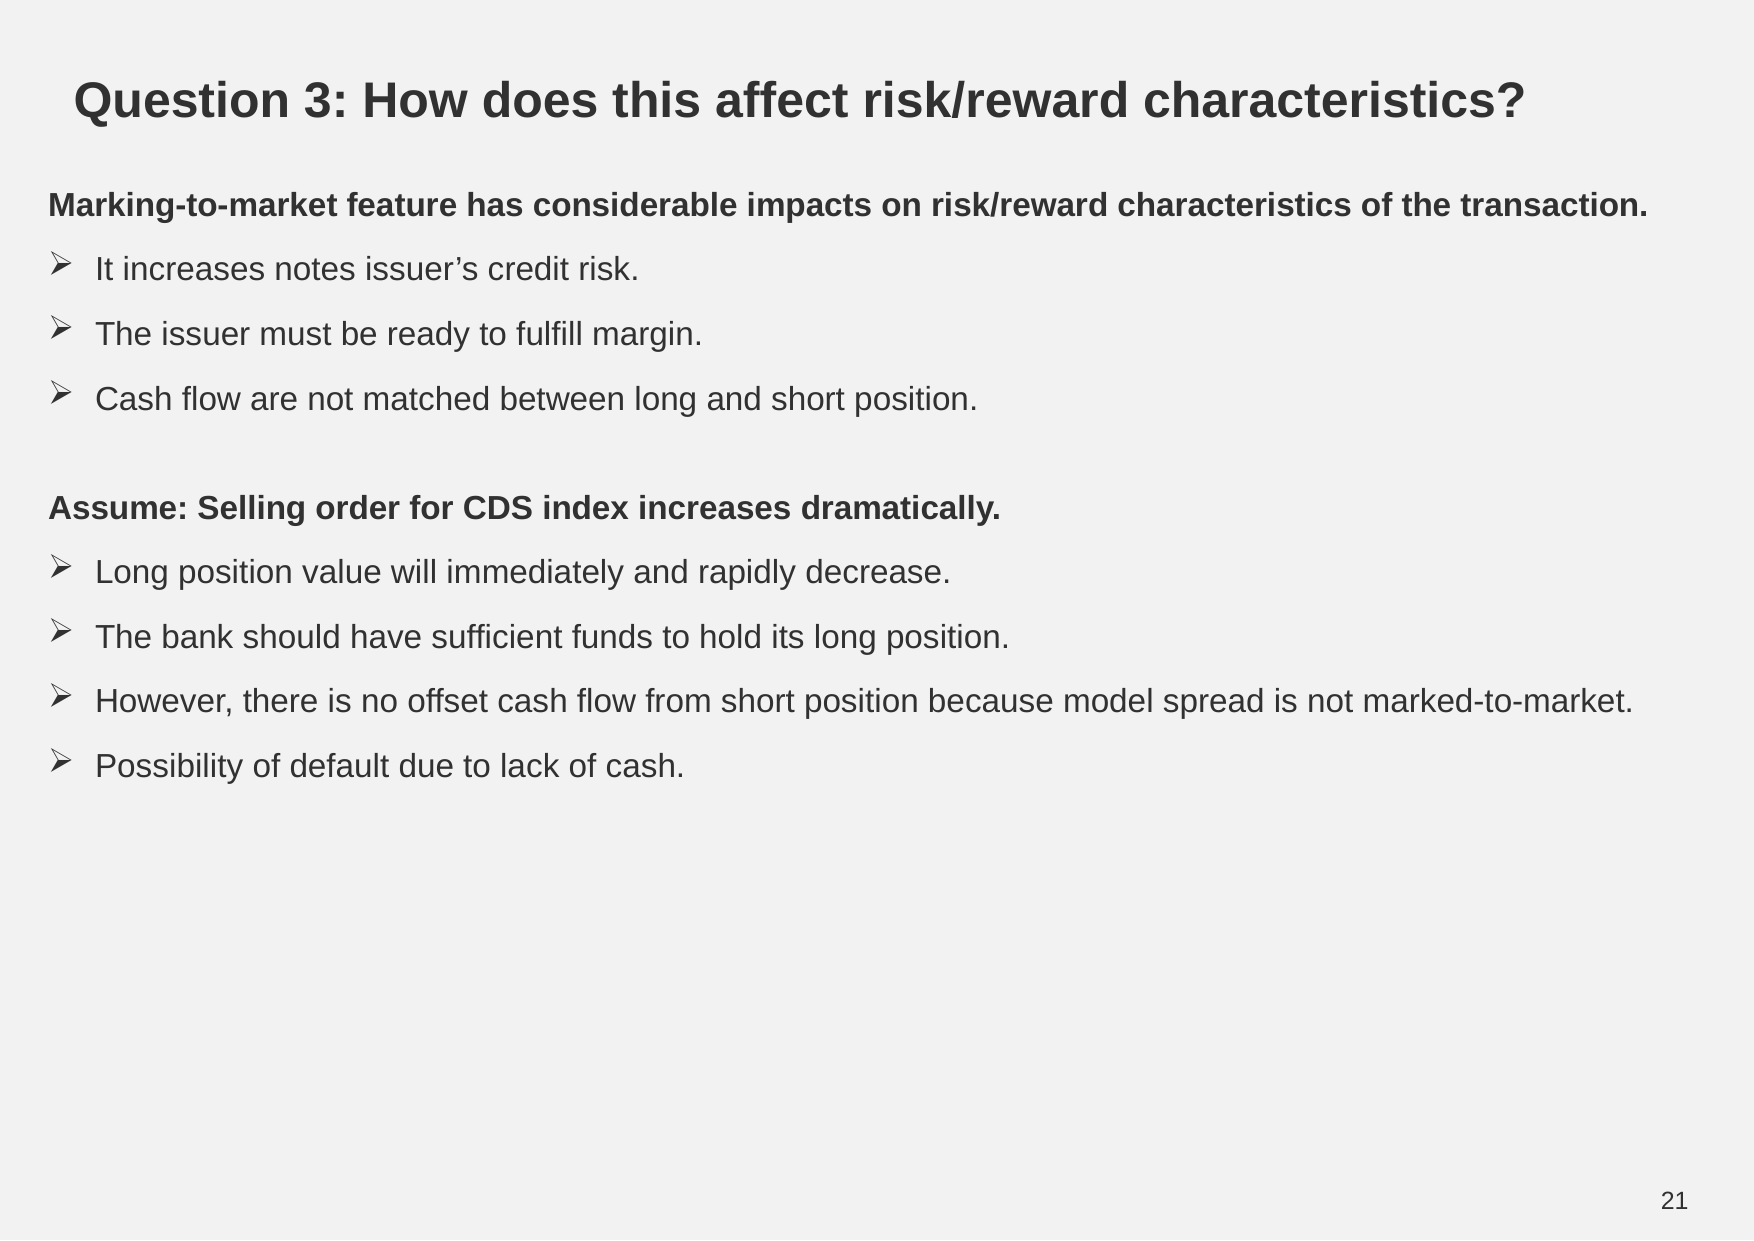

Question 3: How does this affect risk/reward characteristics?
Marking-to-market feature has considerable impacts on risk/reward characteristics of the transaction.
It increases notes issuer’s credit risk.
The issuer must be ready to fulfill margin.
Cash flow are not matched between long and short position.
Assume: Selling order for CDS index increases dramatically.
Long position value will immediately and rapidly decrease.
The bank should have sufficient funds to hold its long position.
However, there is no offset cash flow from short position because model spread is not marked-to-market.
Possibility of default due to lack of cash.
21